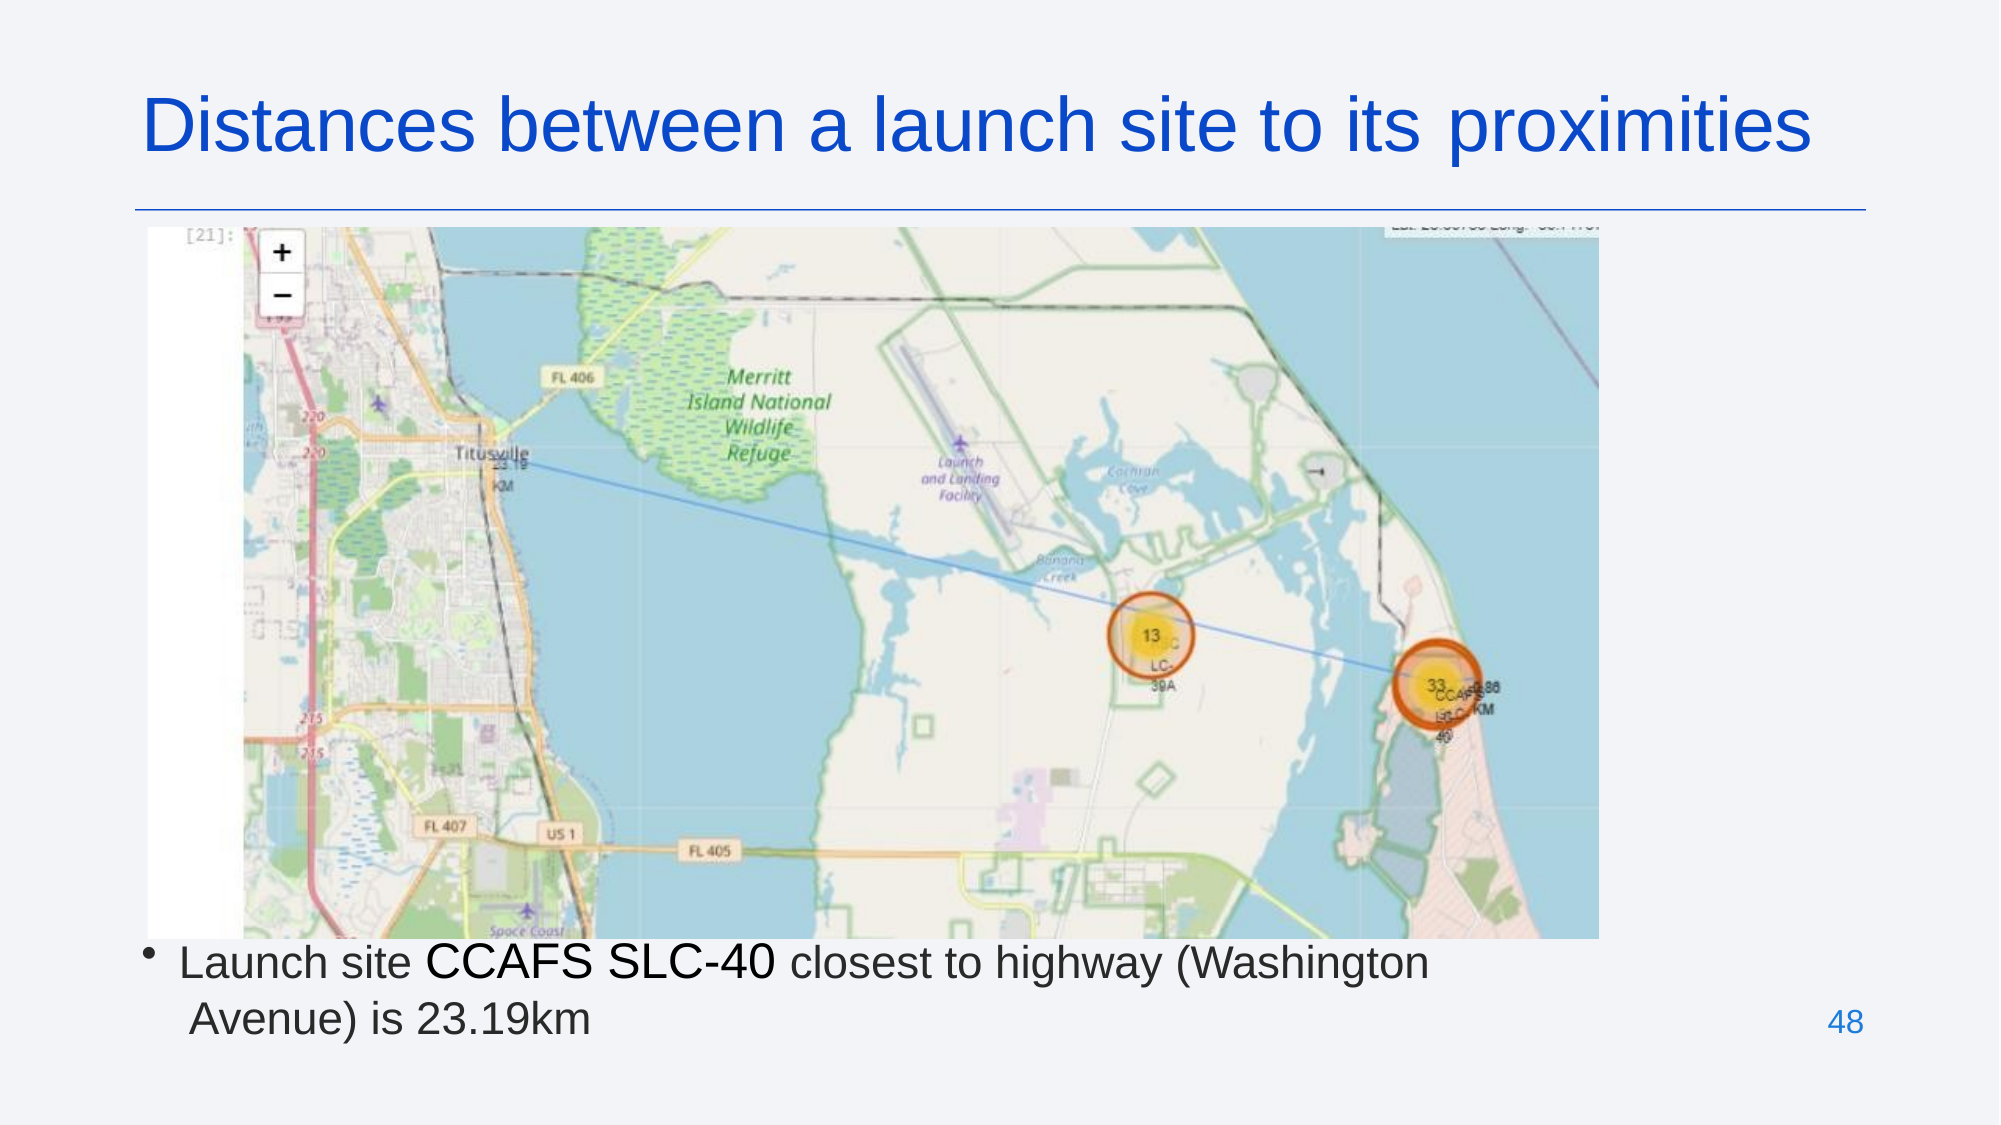

# Distances between a launch site to its proximities

Launch site CCAFS SLC-40 closest to highway (Washington  Avenue) is 23.19km
48